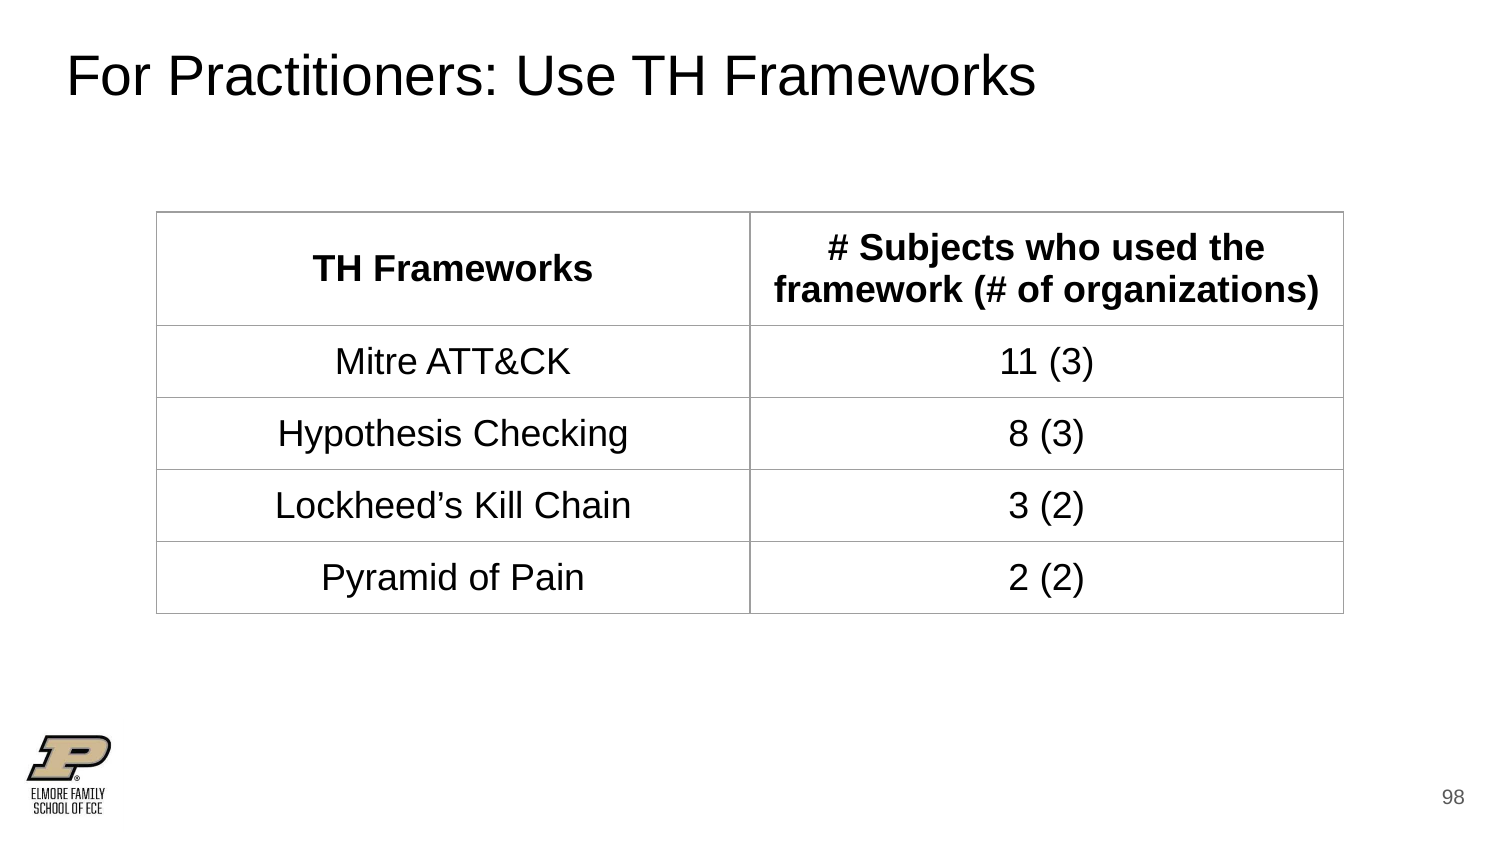

# For Practitioners: Use TH Frameworks
| TH Frameworks | # Subjects who used the framework (# of organizations) |
| --- | --- |
| Mitre ATT&CK | 11 (3) |
| Hypothesis Checking | 8 (3) |
| Lockheed’s Kill Chain | 3 (2) |
| Pyramid of Pain | 2 (2) |
98